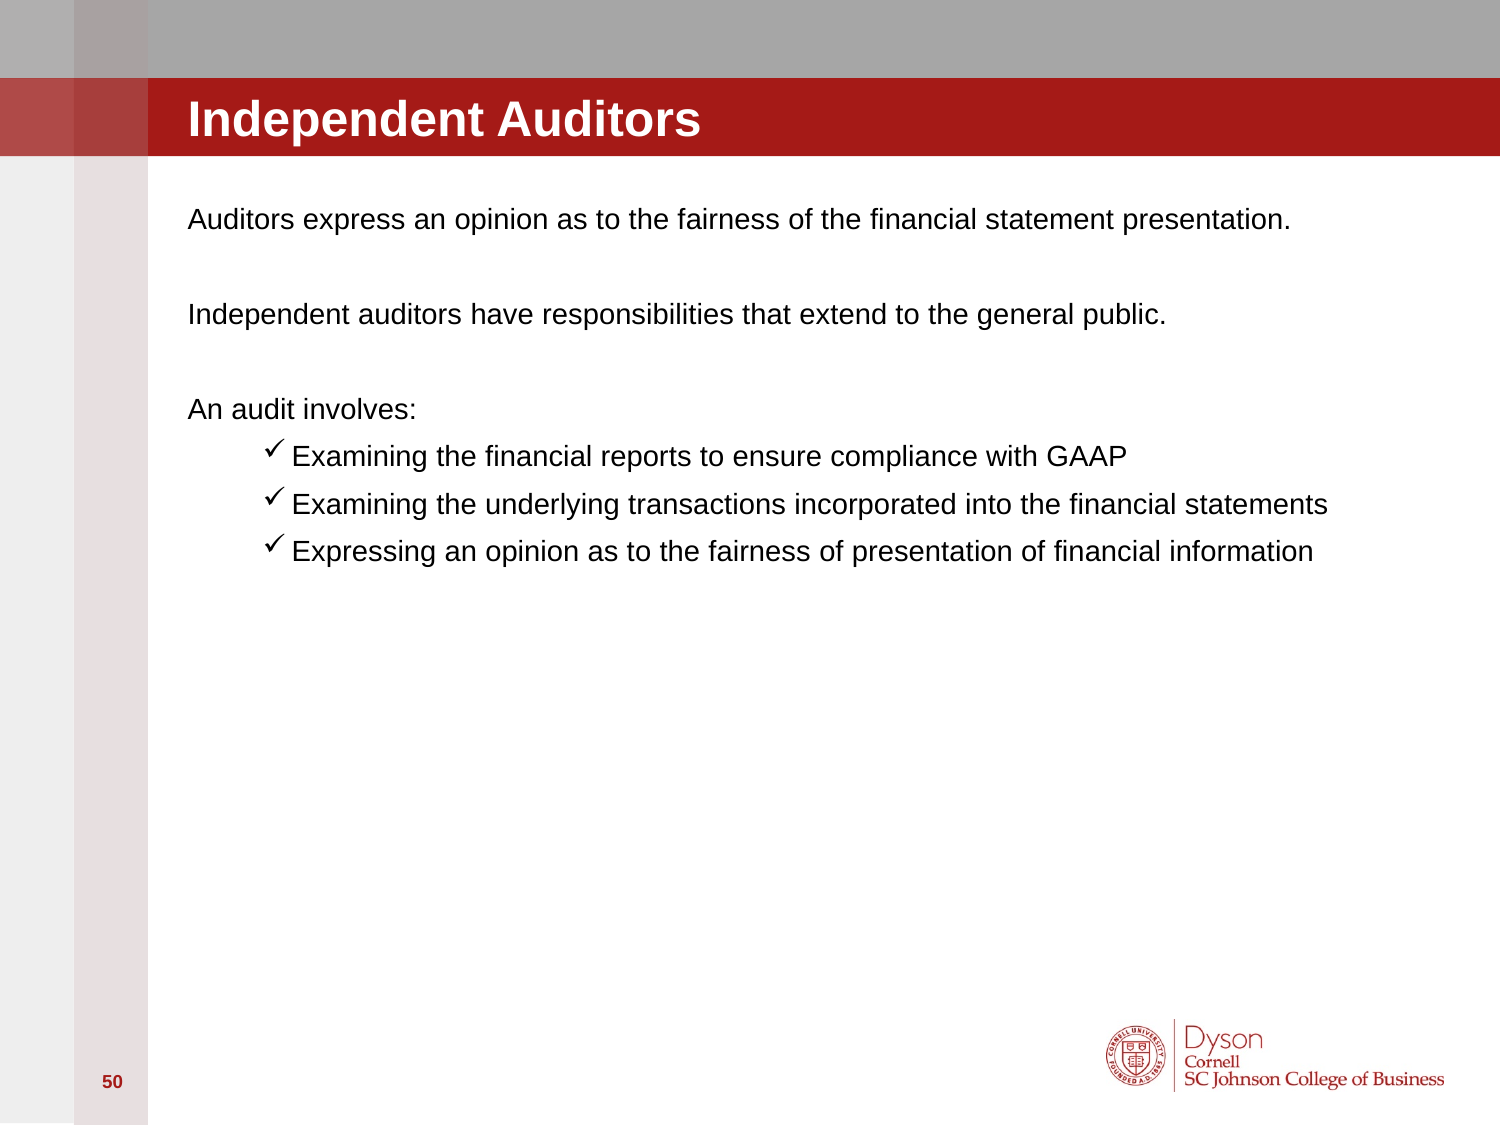

# Independent Auditors
Auditors express an opinion as to the fairness of the financial statement presentation.

Independent auditors have responsibilities that extend to the general public.

An audit involves:
Examining the financial reports to ensure compliance with GAAP
Examining the underlying transactions incorporated into the financial statements
Expressing an opinion as to the fairness of presentation of financial information
50